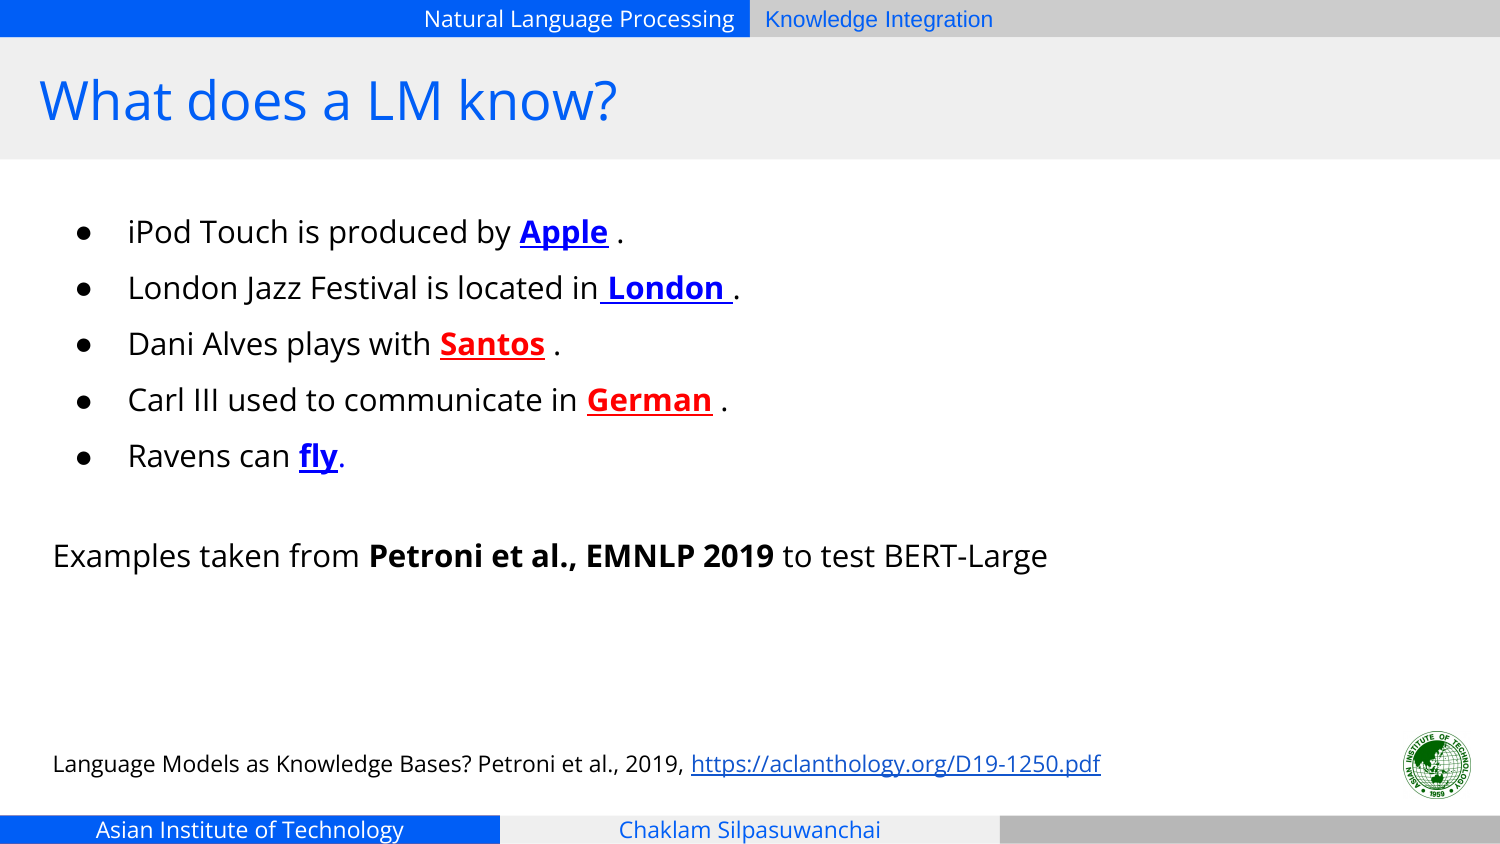

# What does a LM know?
iPod Touch is produced by Apple .
London Jazz Festival is located in London .
Dani Alves plays with Santos .
Carl III used to communicate in German .
Ravens can fly.

Examples taken from Petroni et al., EMNLP 2019 to test BERT-Large
Language Models as Knowledge Bases? Petroni et al., 2019, https://aclanthology.org/D19-1250.pdf